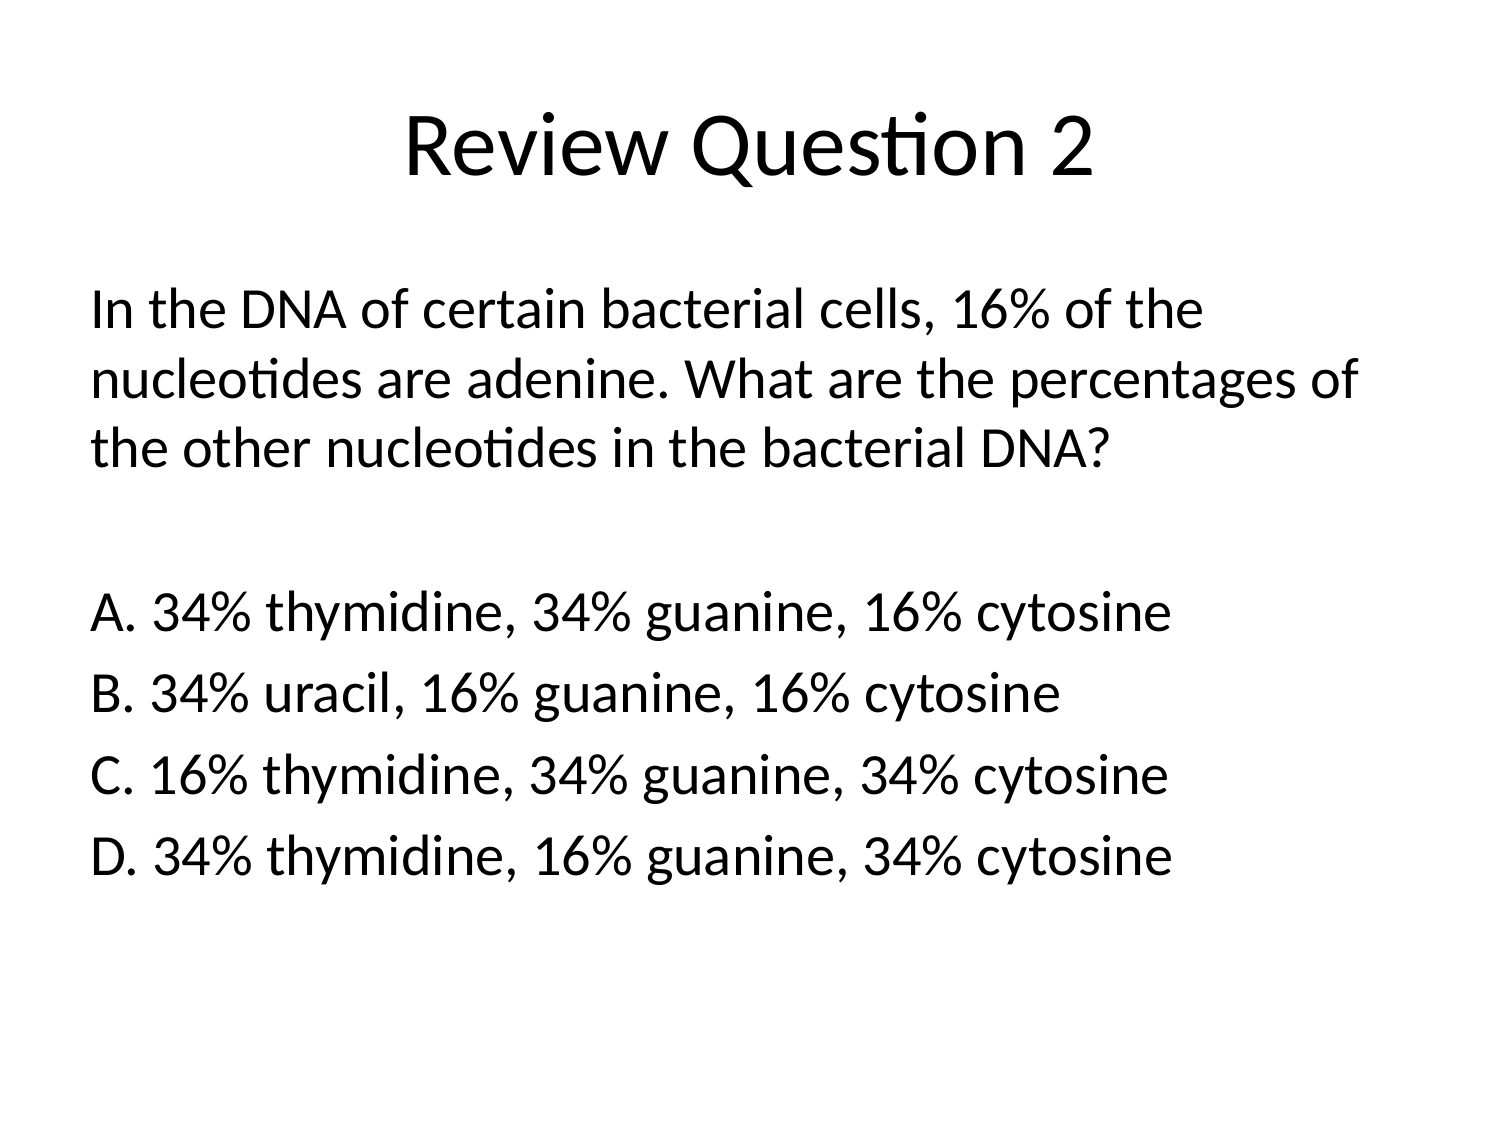

# Review Question 2
In the DNA of certain bacterial cells, 16% of the nucleotides are adenine. What are the percentages of the other nucleotides in the bacterial DNA?

A. 34% thymidine, 34% guanine, 16% cytosine
B. 34% uracil, 16% guanine, 16% cytosine
C. 16% thymidine, 34% guanine, 34% cytosine
D. 34% thymidine, 16% guanine, 34% cytosine